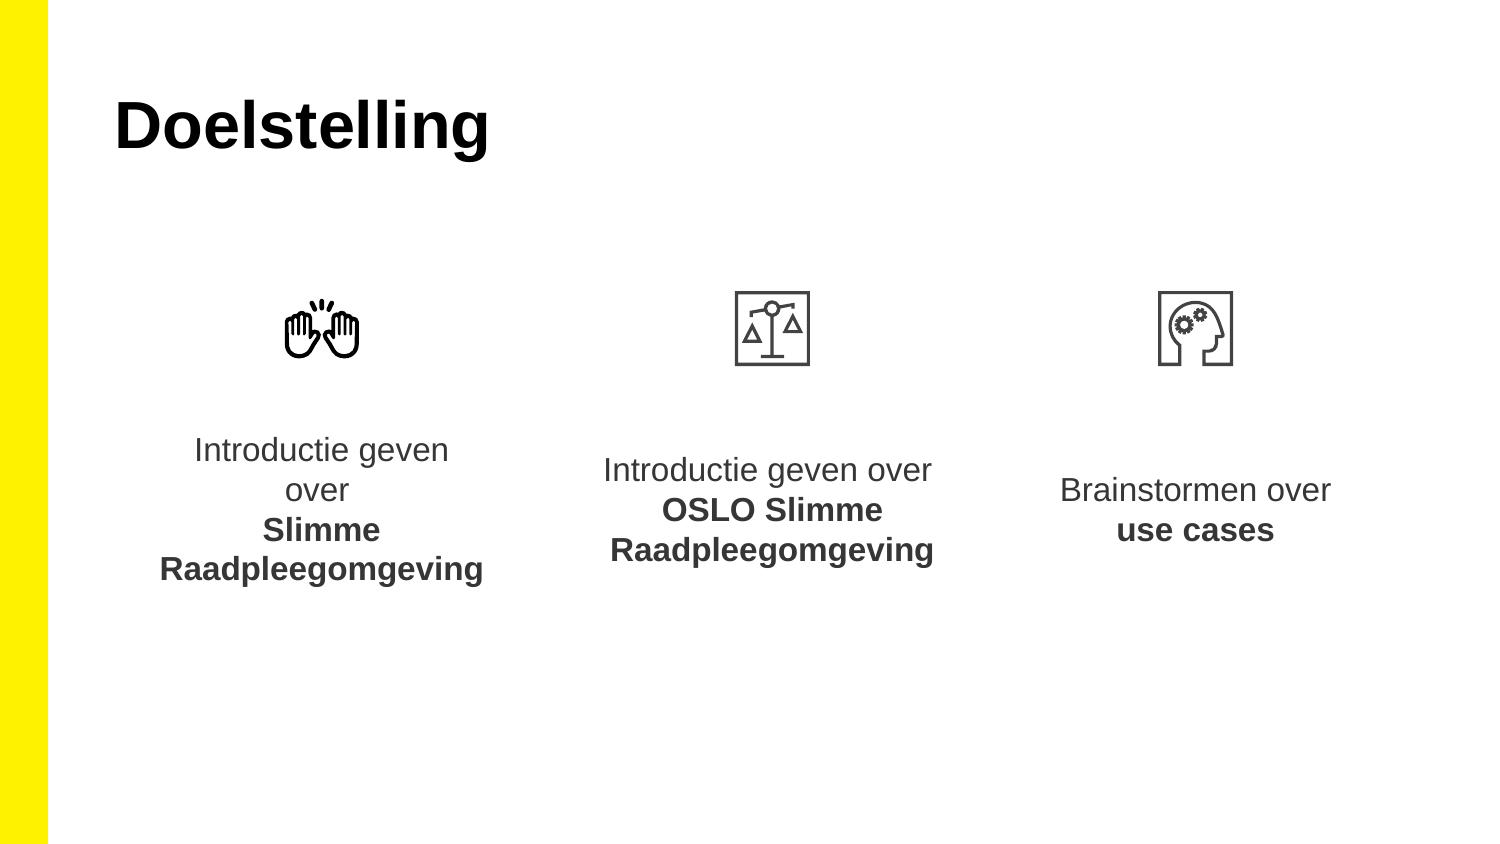

Doelstelling

Introductie geven over
OSLO Slimme Raadpleegomgeving
Brainstormen over use cases
Introductie geven over
Slimme Raadpleegomgeving